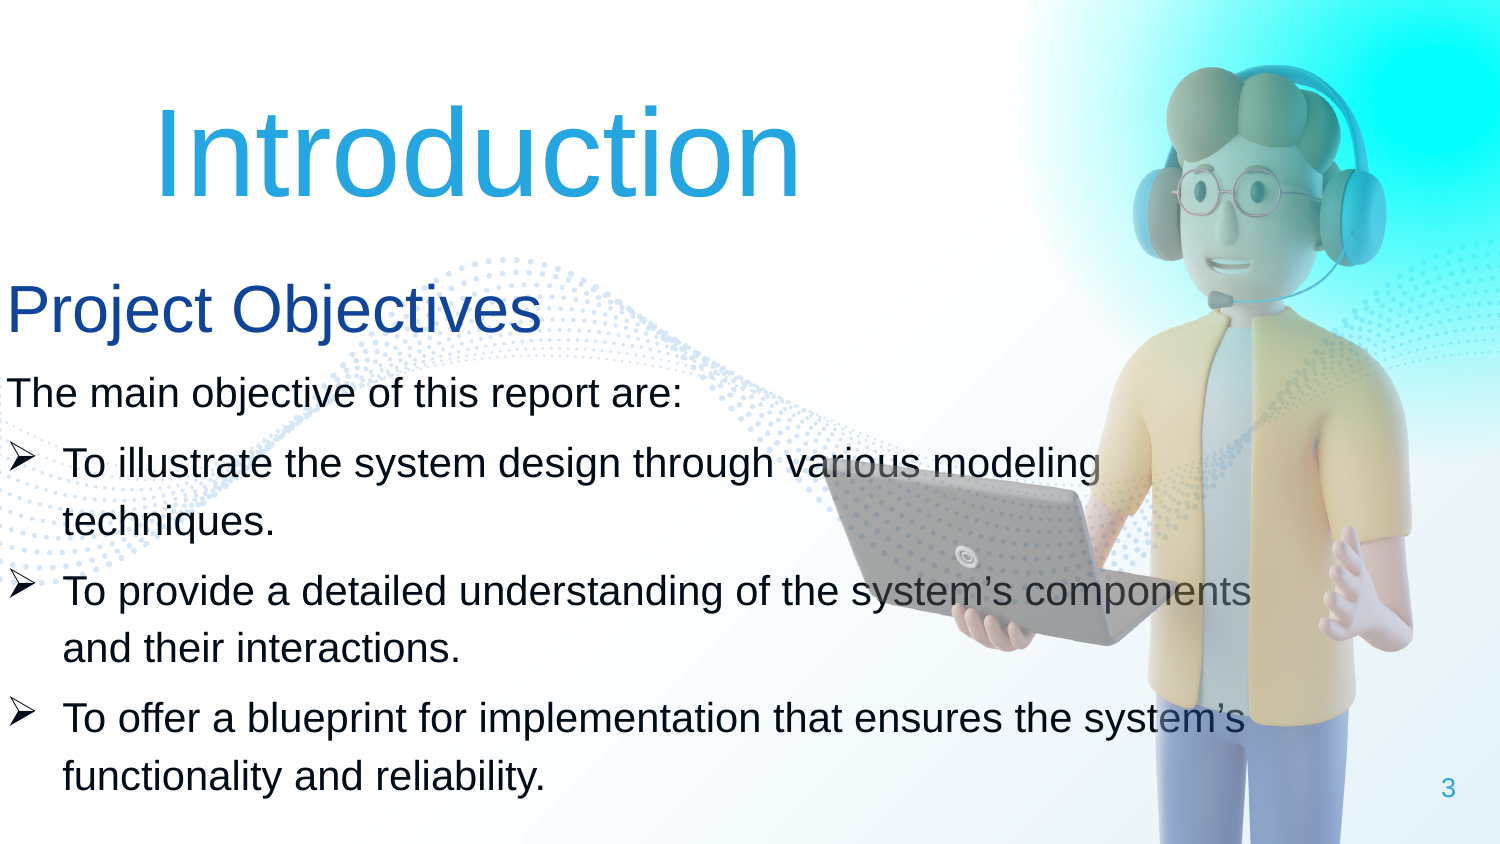

Introduction

Project Objectives
The main objective of this report are:
To illustrate the system design through various modeling techniques.
To provide a detailed understanding of the system’s components and their interactions.
To offer a blueprint for implementation that ensures the system’s functionality and reliability.
3